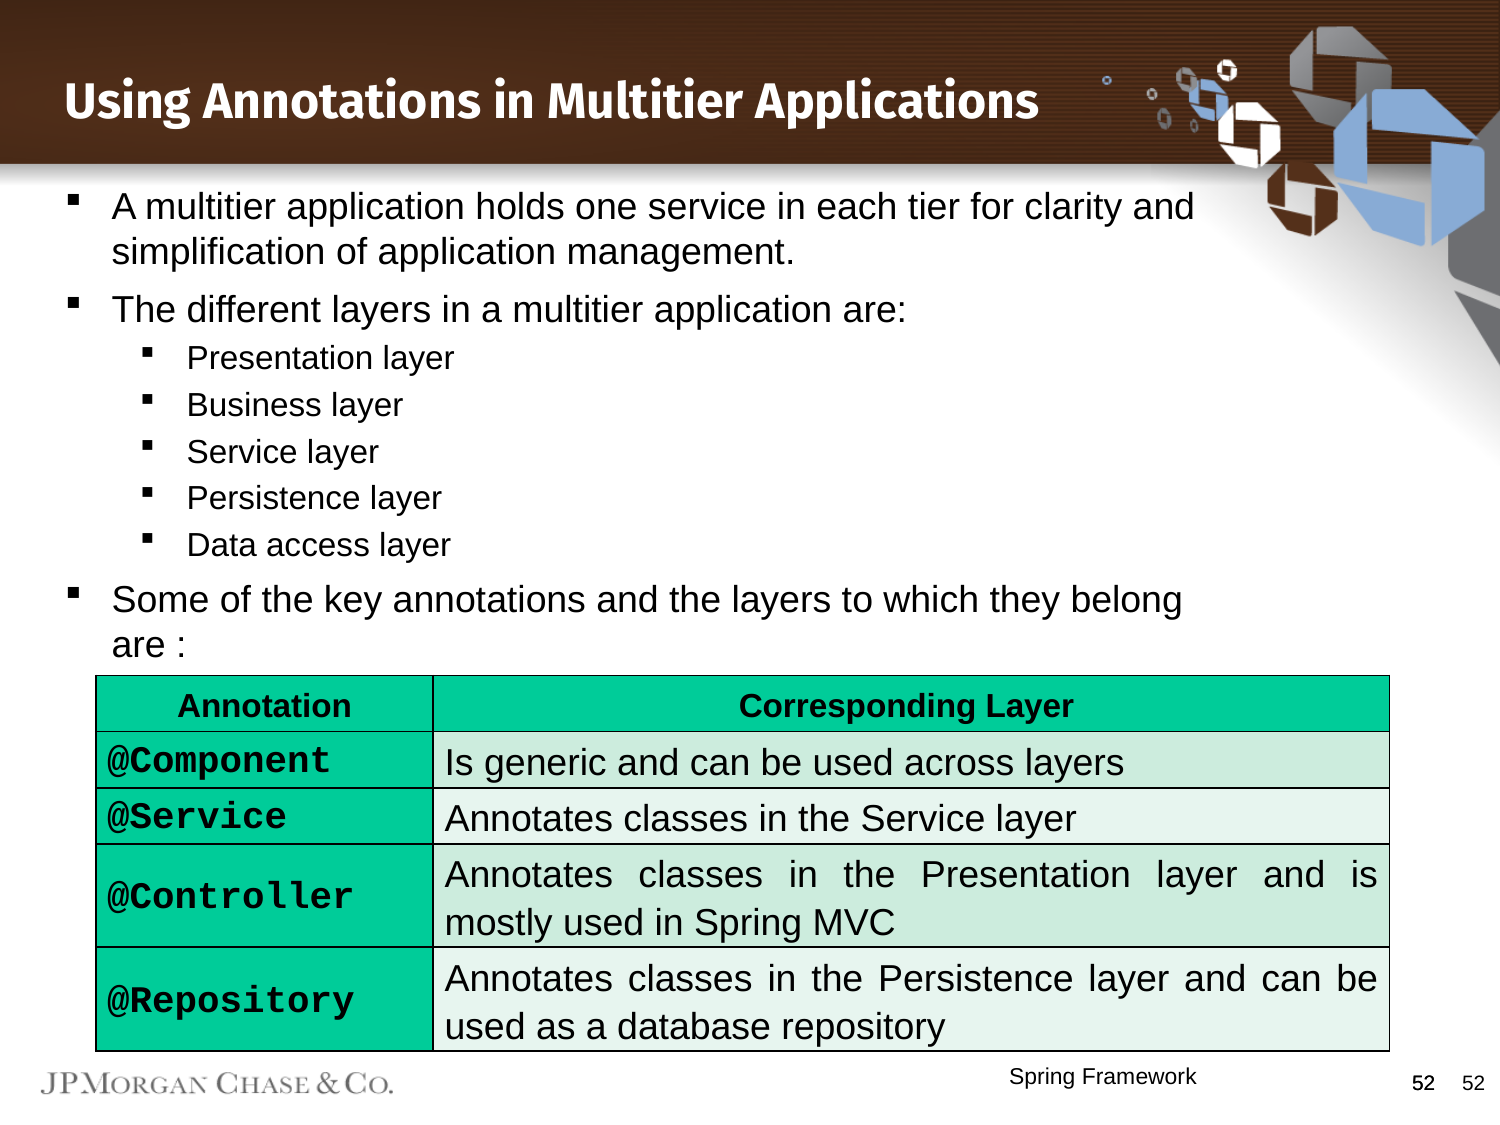

Using Annotations in Multitier Applications
A multitier application holds one service in each tier for clarity and simplification of application management.
The different layers in a multitier application are:
Presentation layer
Business layer
Service layer
Persistence layer
Data access layer
Some of the key annotations and the layers to which they belong are :
| Annotation | Corresponding Layer |
| --- | --- |
| @Component | Is generic and can be used across layers |
| @Service | Annotates classes in the Service layer |
| @Controller | Annotates classes in the Presentation layer and is mostly used in Spring MVC |
| @Repository | Annotates classes in the Persistence layer and can be used as a database repository |
Spring Framework
52
52
52